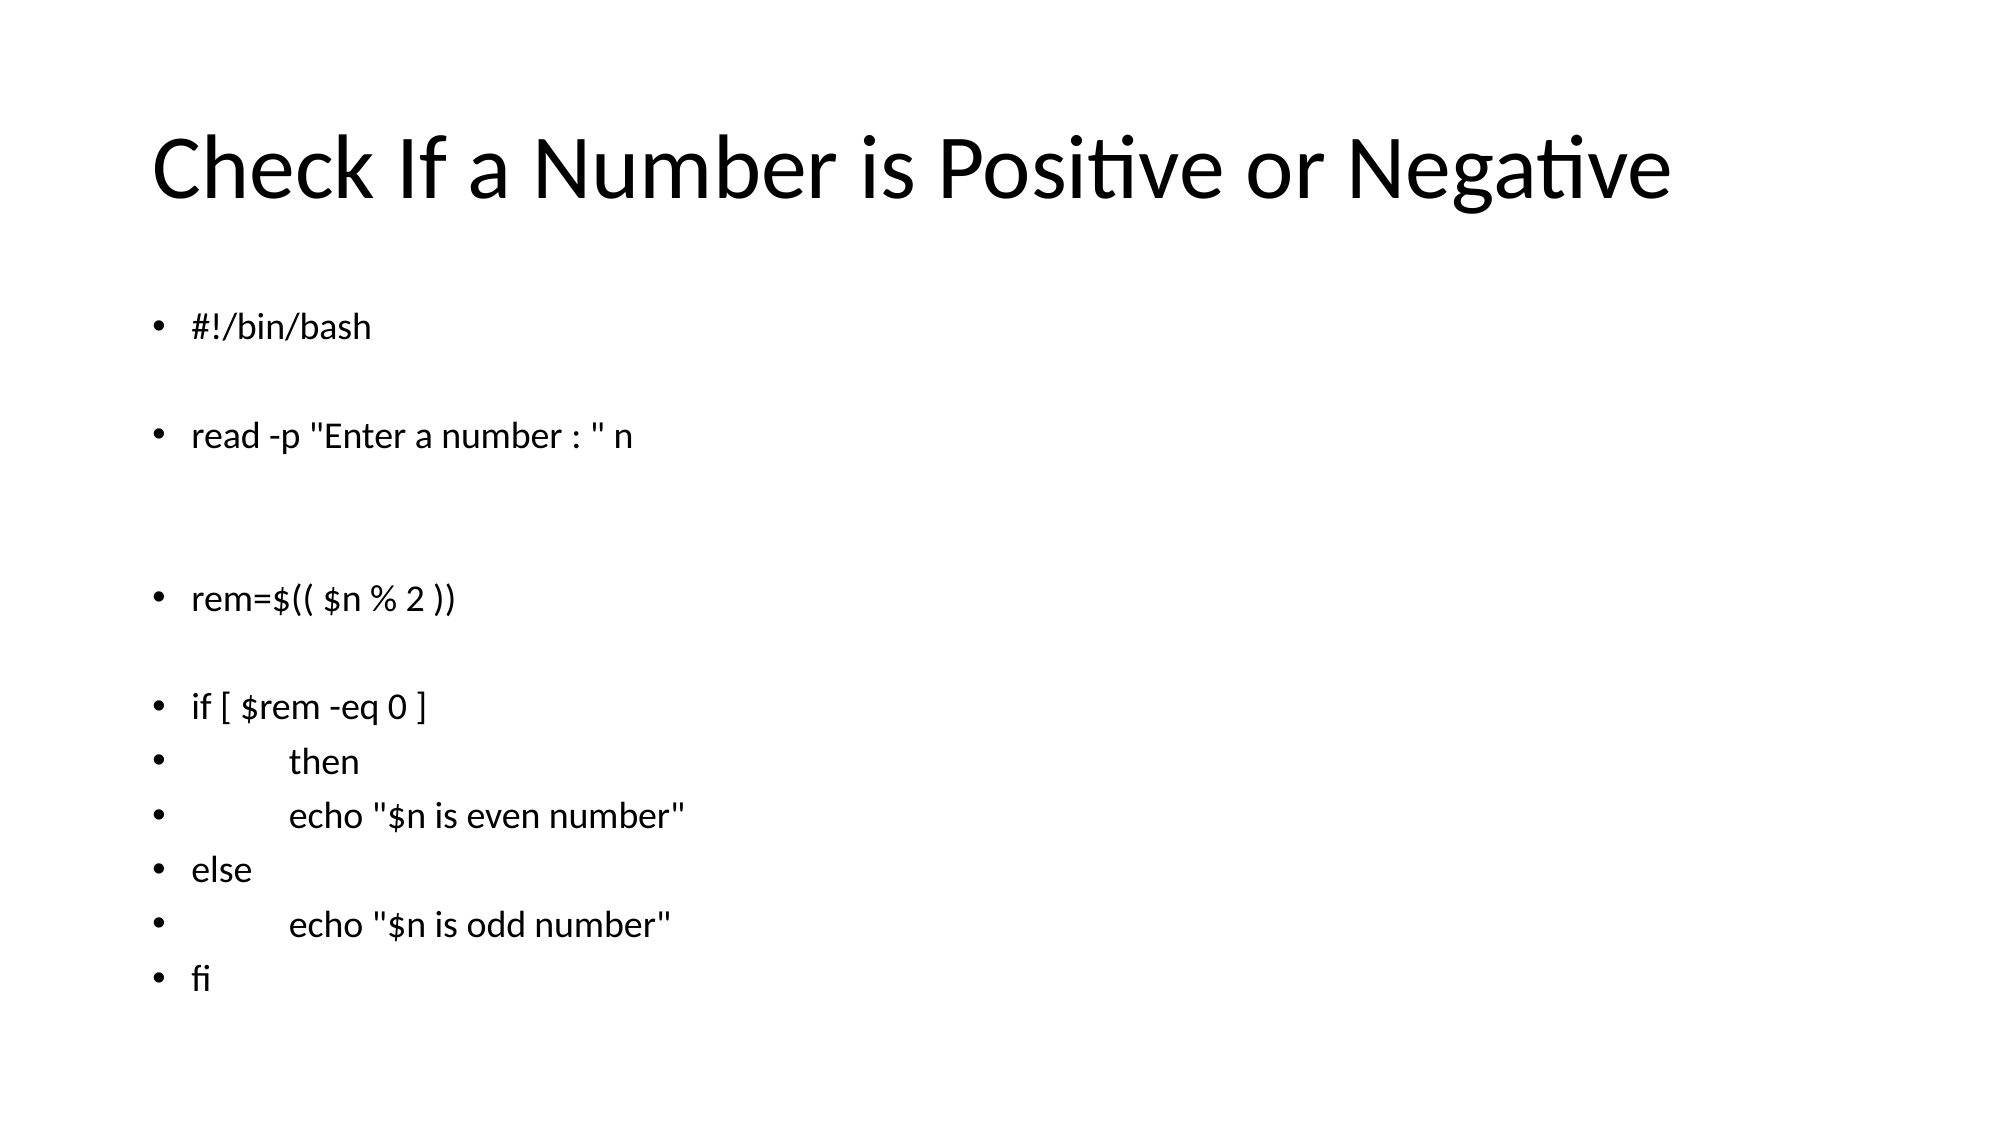

# Check If a Number is Positive or Negative
#!/bin/bash

read -p "Enter a number : " n

rem=$(( $n % 2 ))

if [ $rem -eq 0 ]
	then
		echo "$n is even number"
else
		echo "$n is odd number"
fi